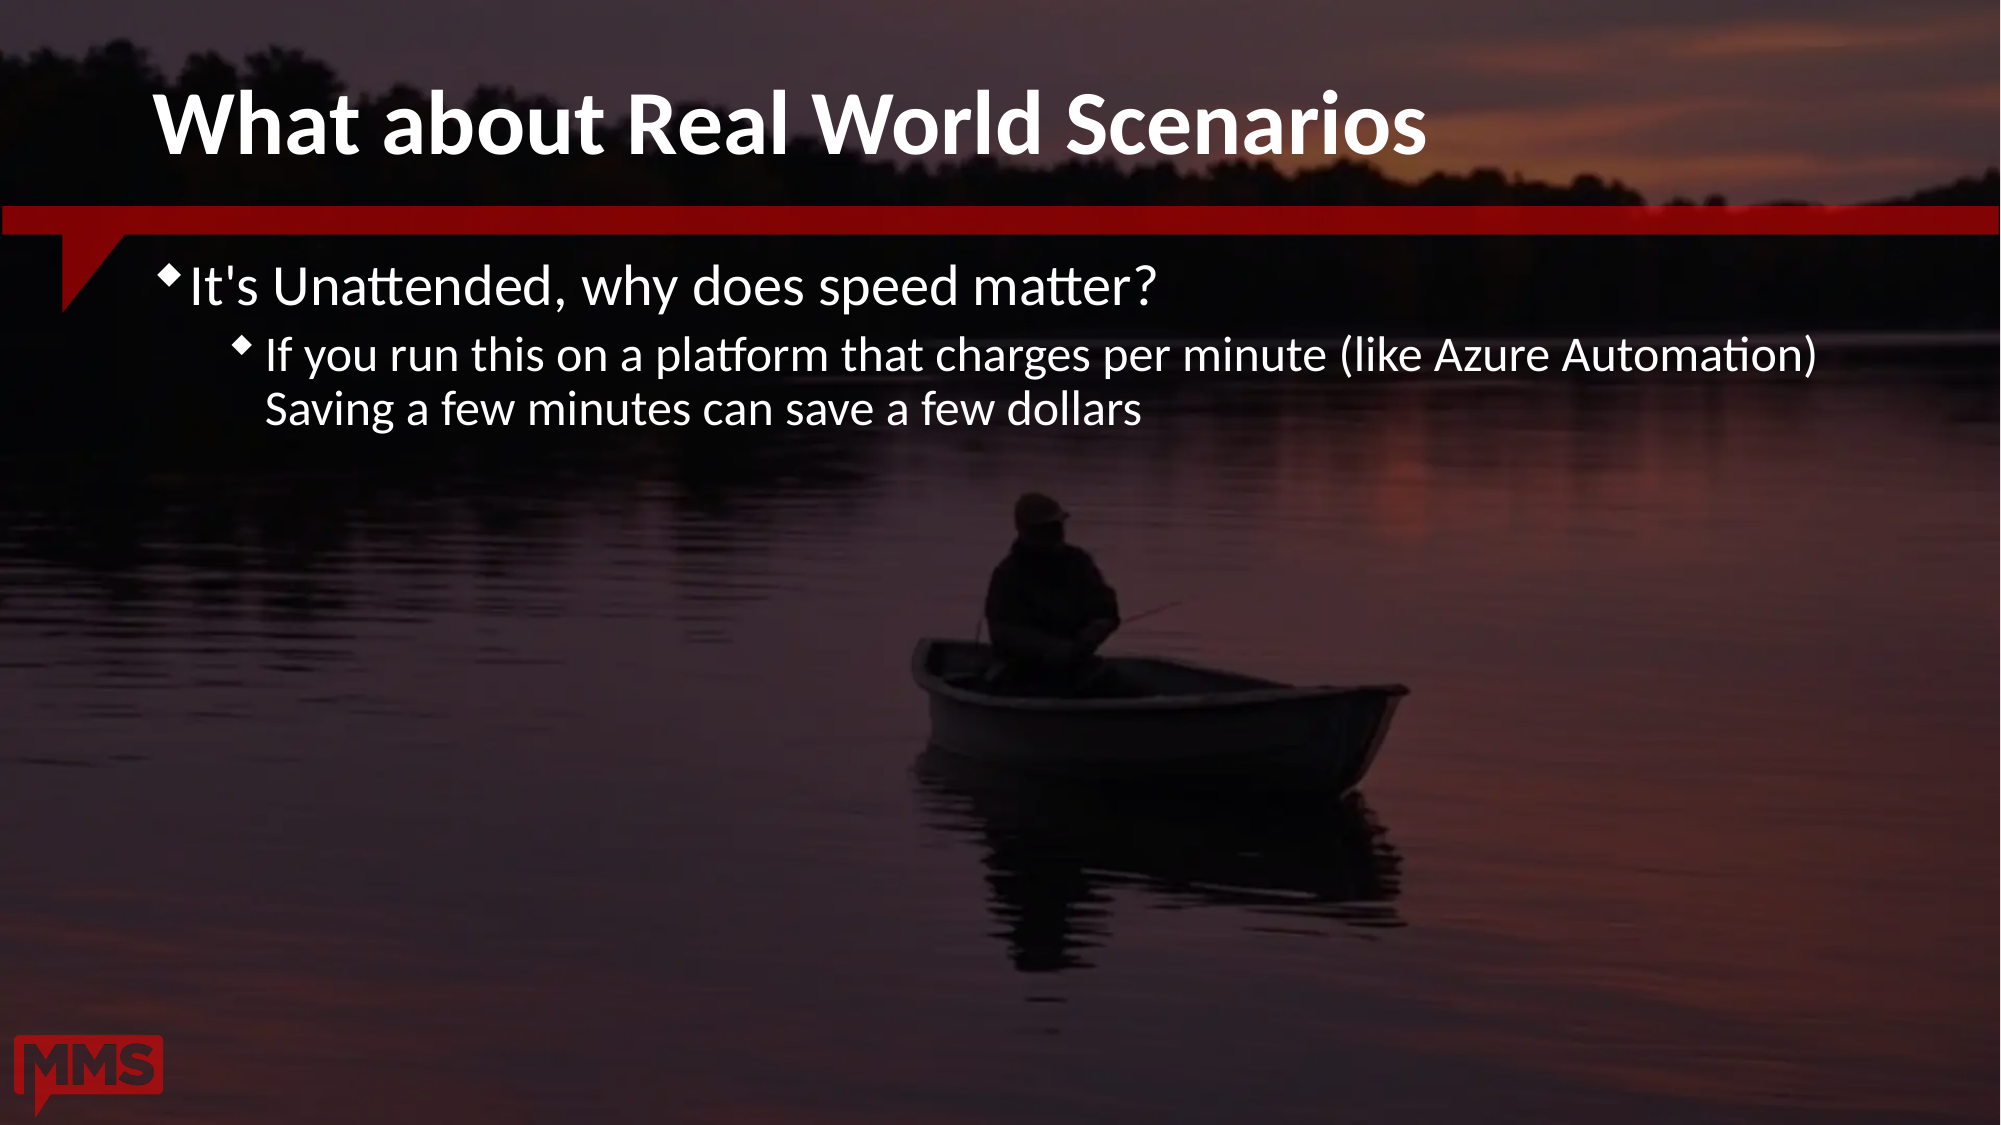

# What about Real World Scenarios
It's Unattended, why does speed matter?
If you run this on a platform that charges per minute (like Azure Automation) Saving a few minutes can save a few dollars